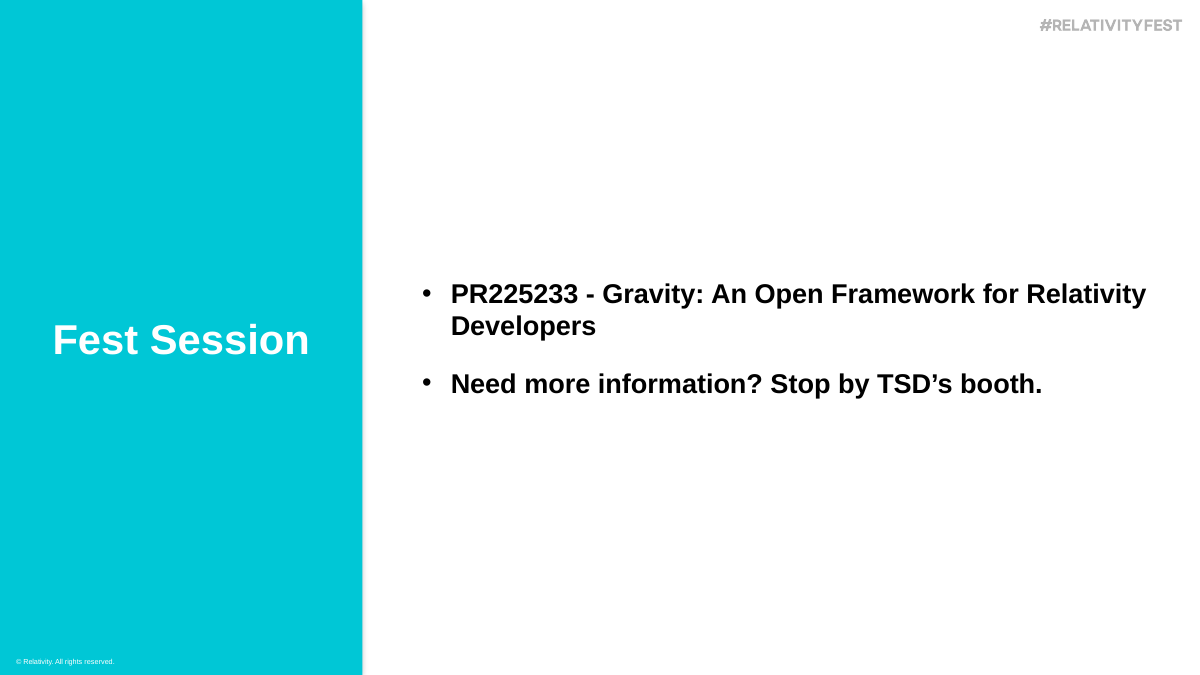

PR225233 - Gravity: An Open Framework for Relativity Developers
Need more information? Stop by TSD’s booth.
Fest Session